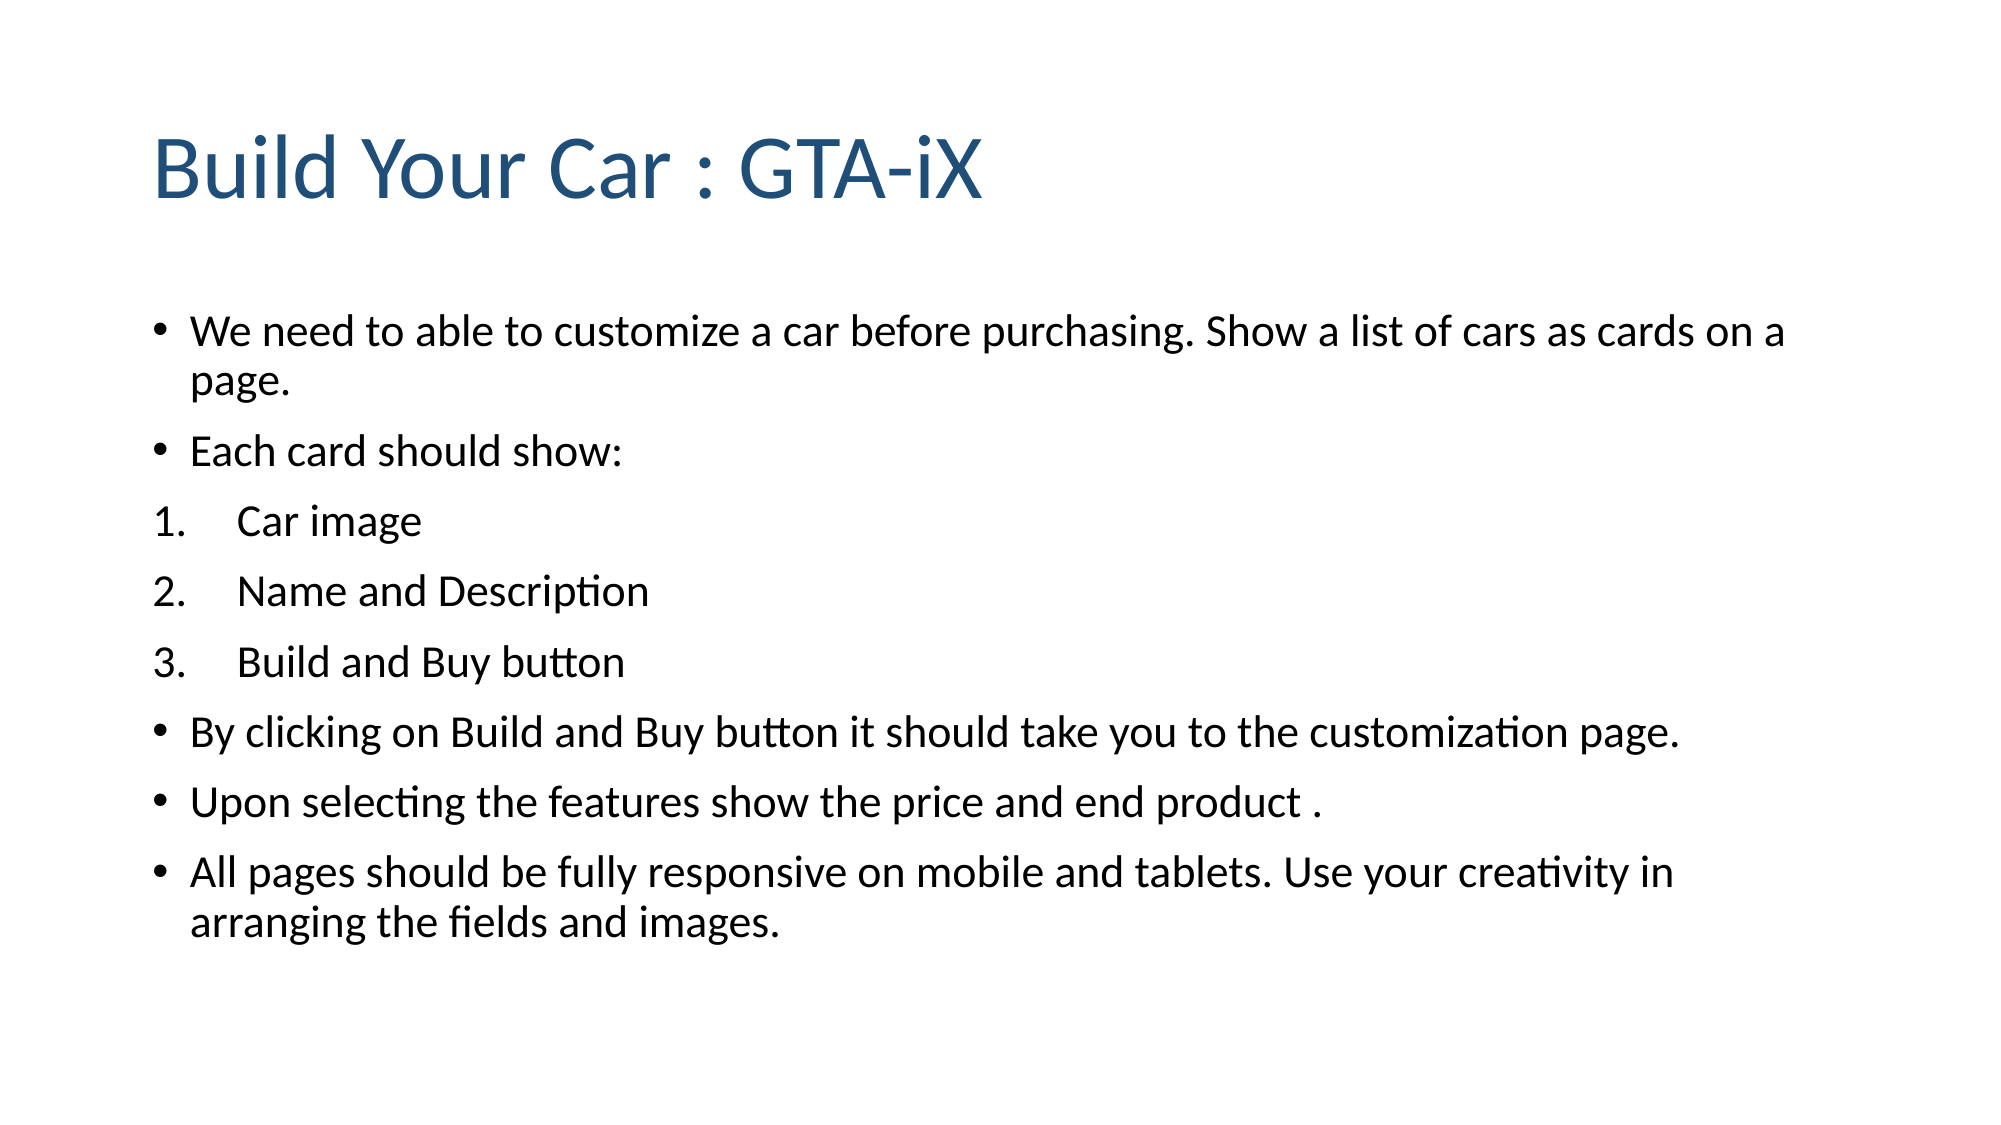

# Build Your Car : GTA-iX
We need to able to customize a car before purchasing. Show a list of cars as cards on a page.
Each card should show:
Car image
Name and Description
Build and Buy button
By clicking on Build and Buy button it should take you to the customization page.
Upon selecting the features show the price and end product .
All pages should be fully responsive on mobile and tablets. Use your creativity in arranging the fields and images.